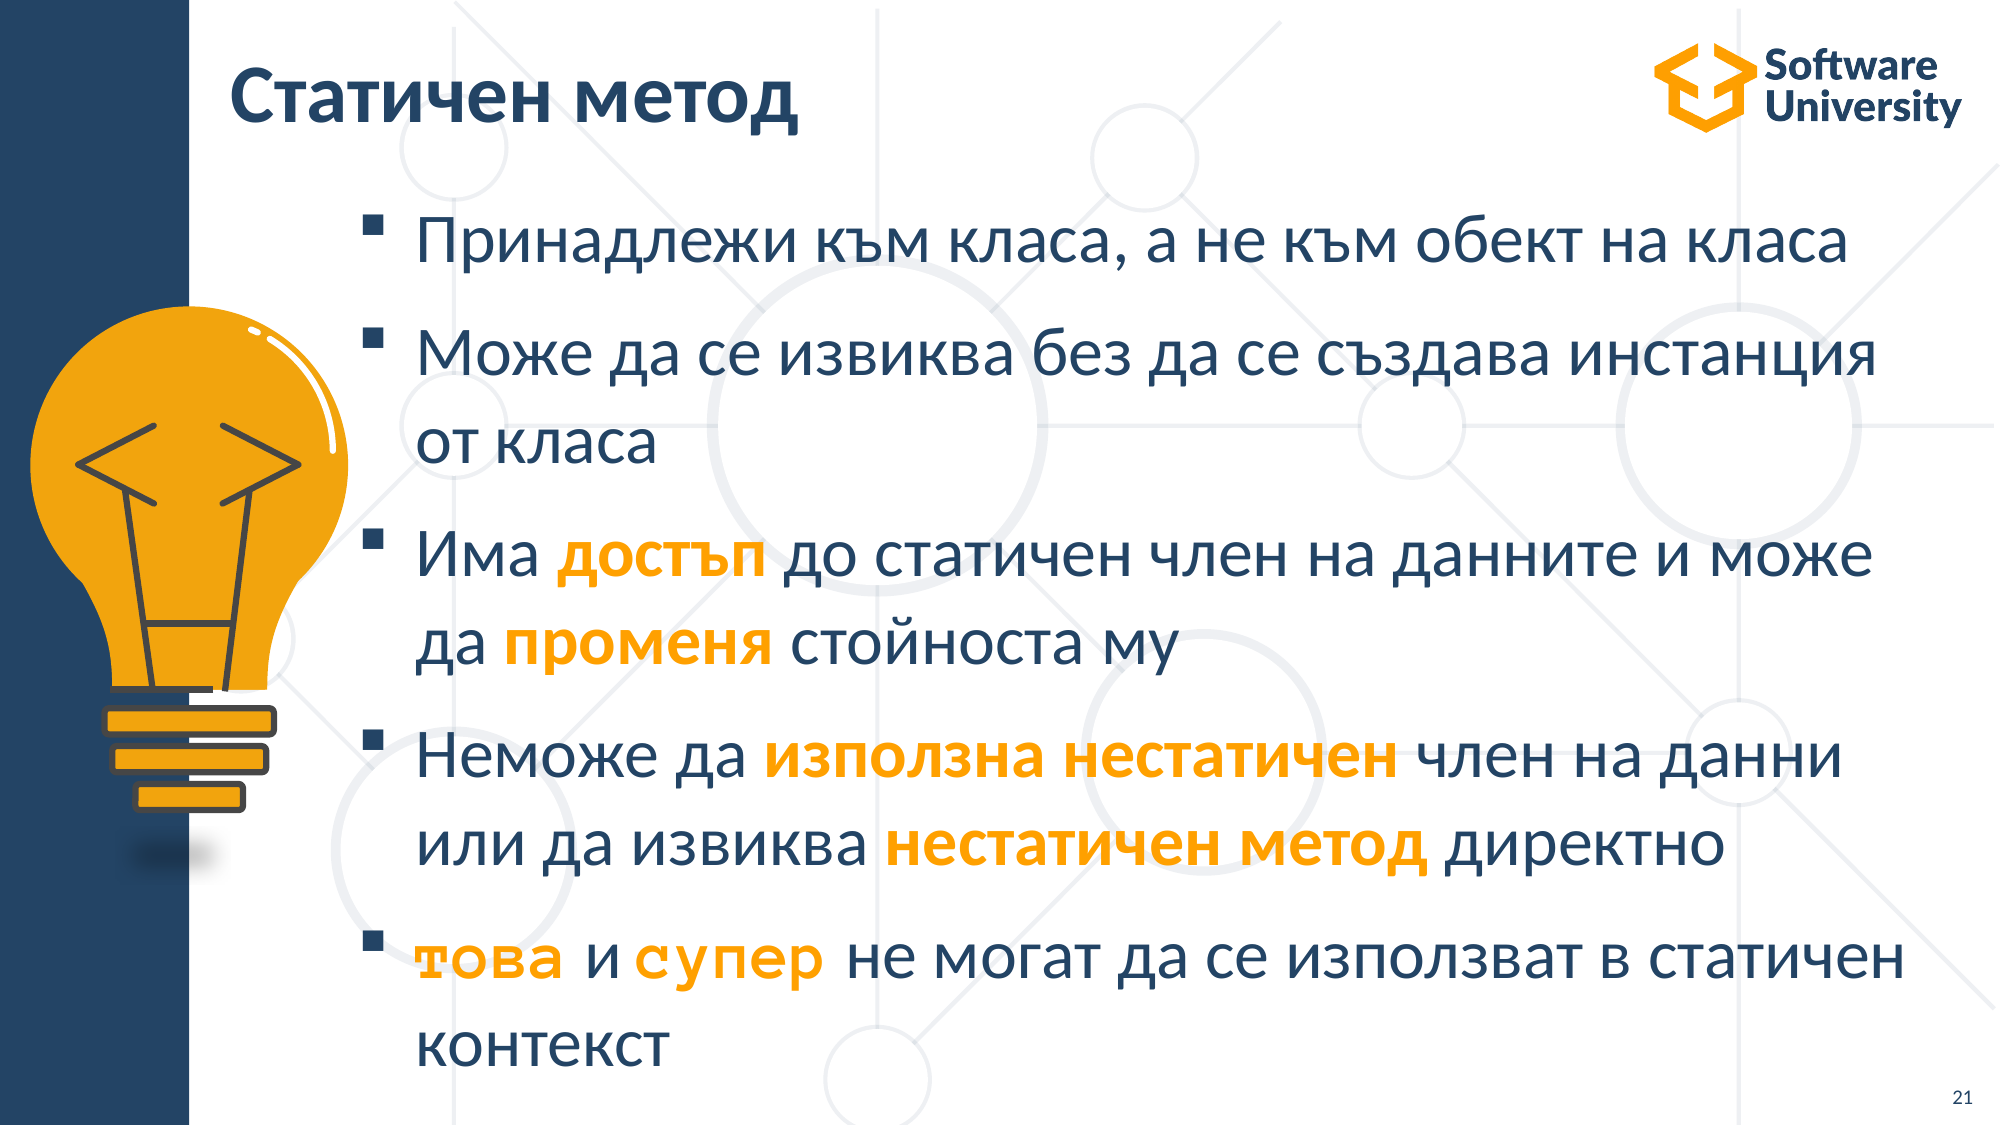

# Статичен метод
Принадлежи към класа, а не към обект на класа
Може да се извиква без да се създава инстанция от класа
Има достъп до статичен член на данните и може да променя стойноста му
Неможе да използна нестатичен член на данни или да извиква нестатичен метод директно
това и супер не могат да се използват в статичен контекст
21